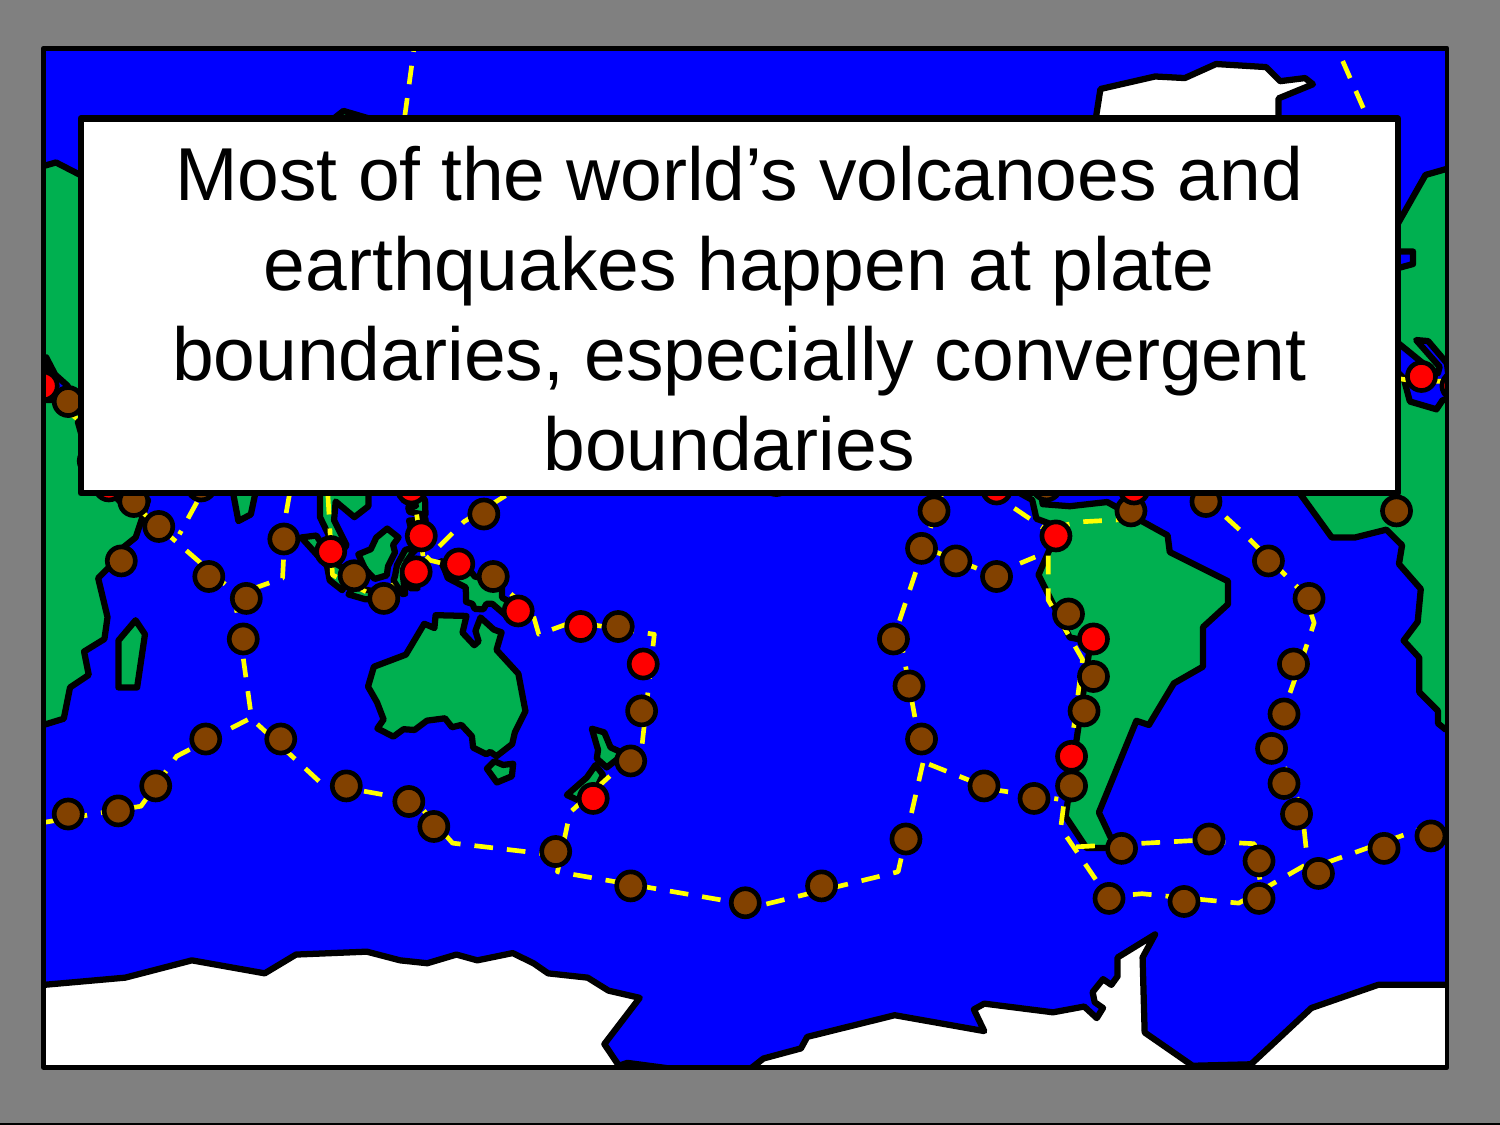

Most of the world’s volcanoes and earthquakes happen at plate boundaries, especially convergent boundaries